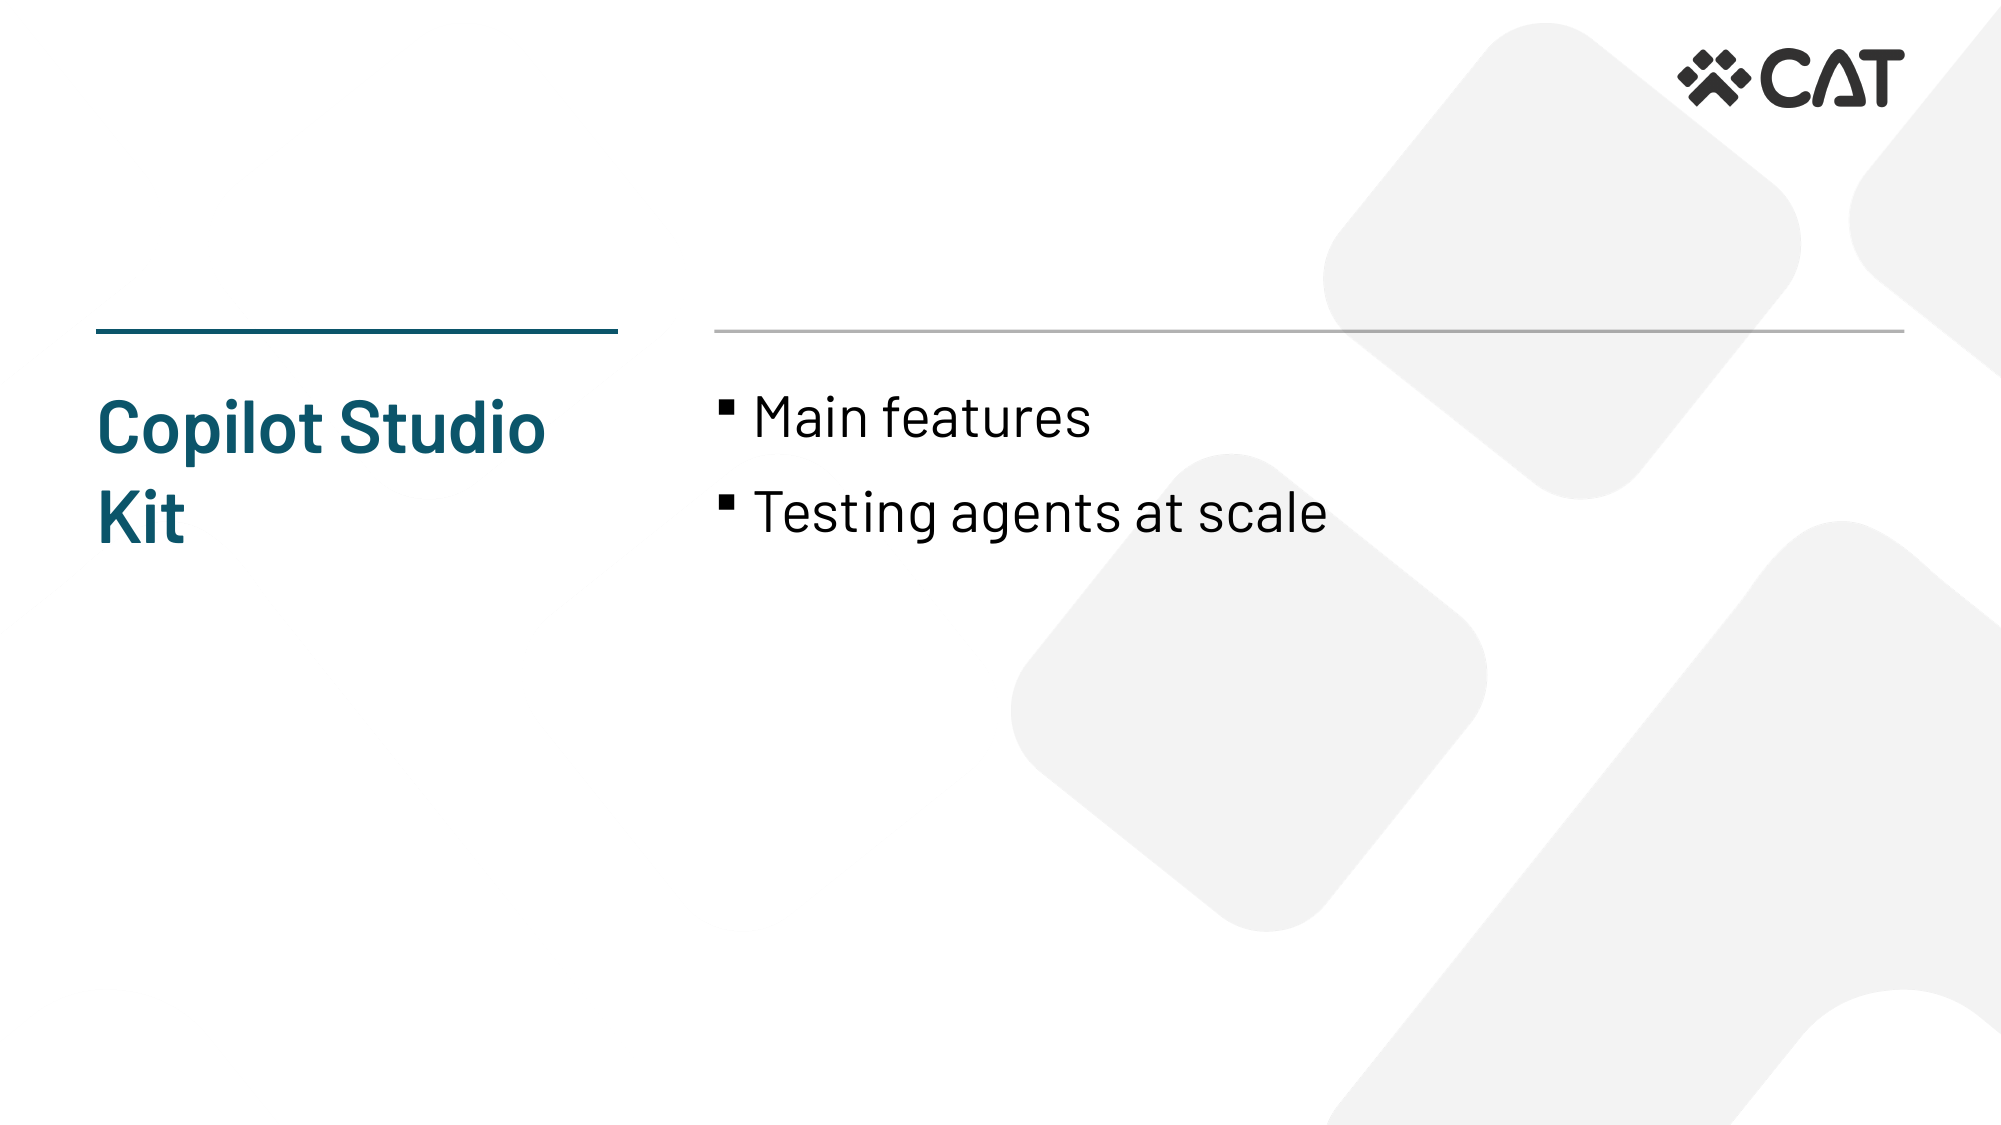

# Copilot Studio Kit
Main features
Testing agents at scale